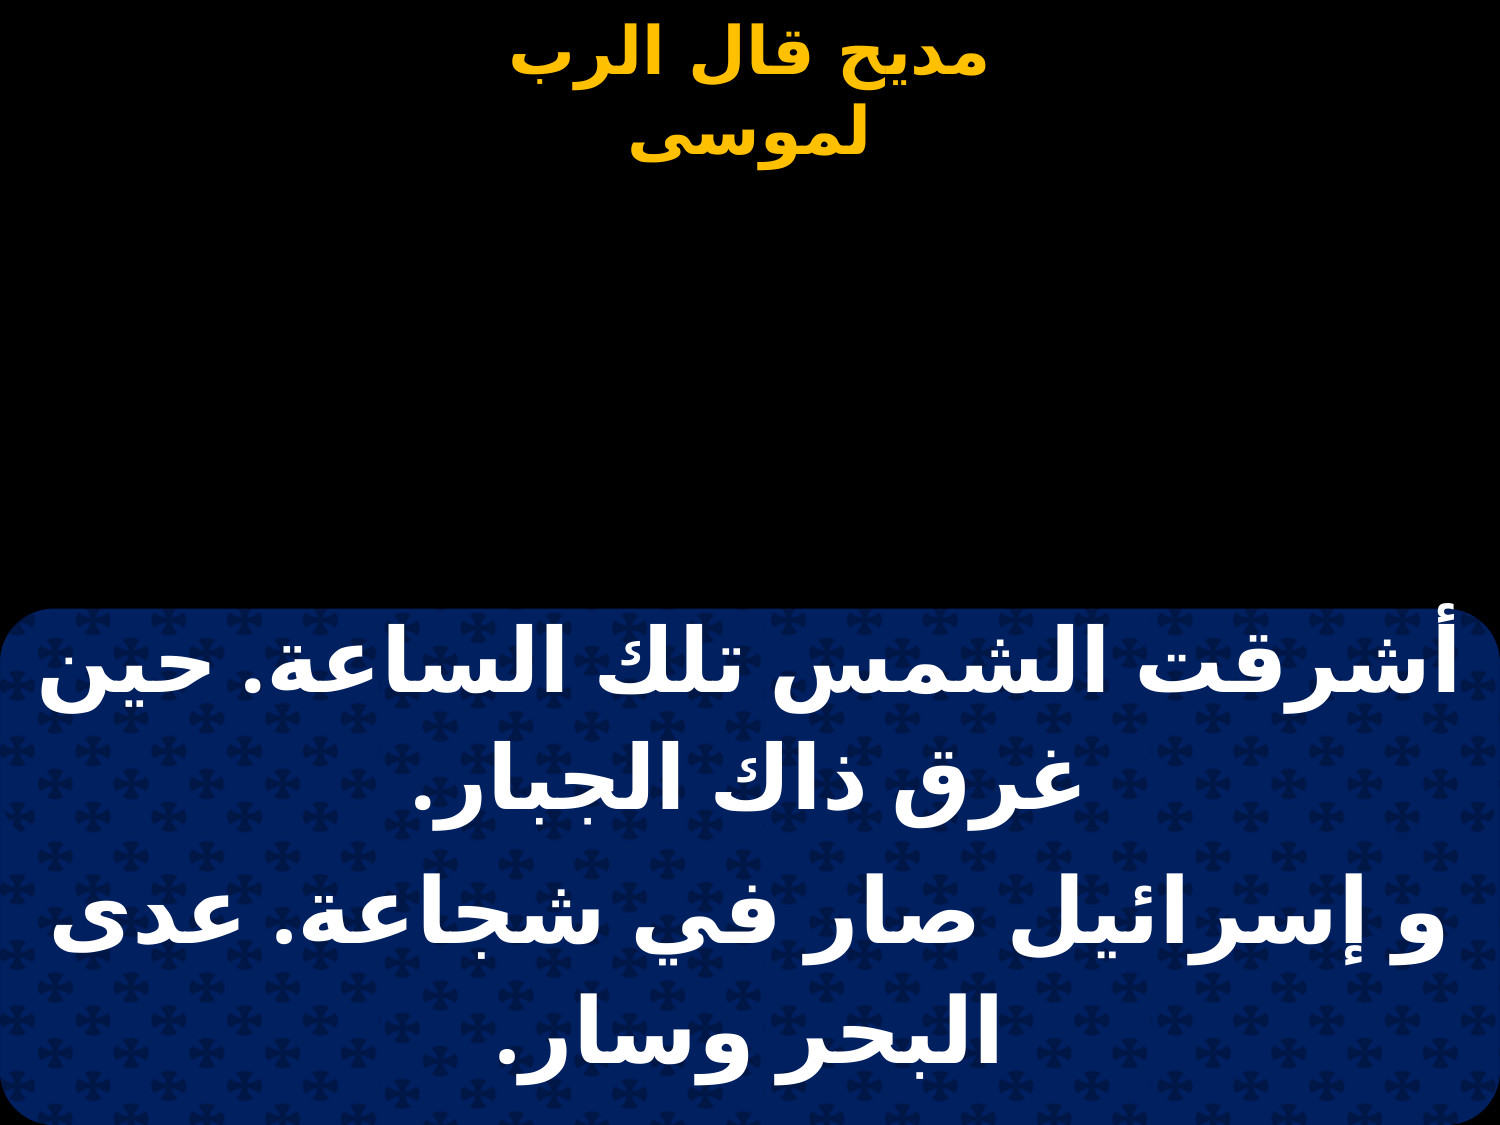

#
| أشرقت الشمس تلك الساعة. حين غرق ذاك الجبار. |
| --- |
| و إسرائيل صار في شجاعة. عدى البحر وسار. |
|  |
| جازوا البحر بسرور. ماشيين على الباج والصخور. |
| و طاروا كمثل النسور. ونزلوا على أعلى الطور. |